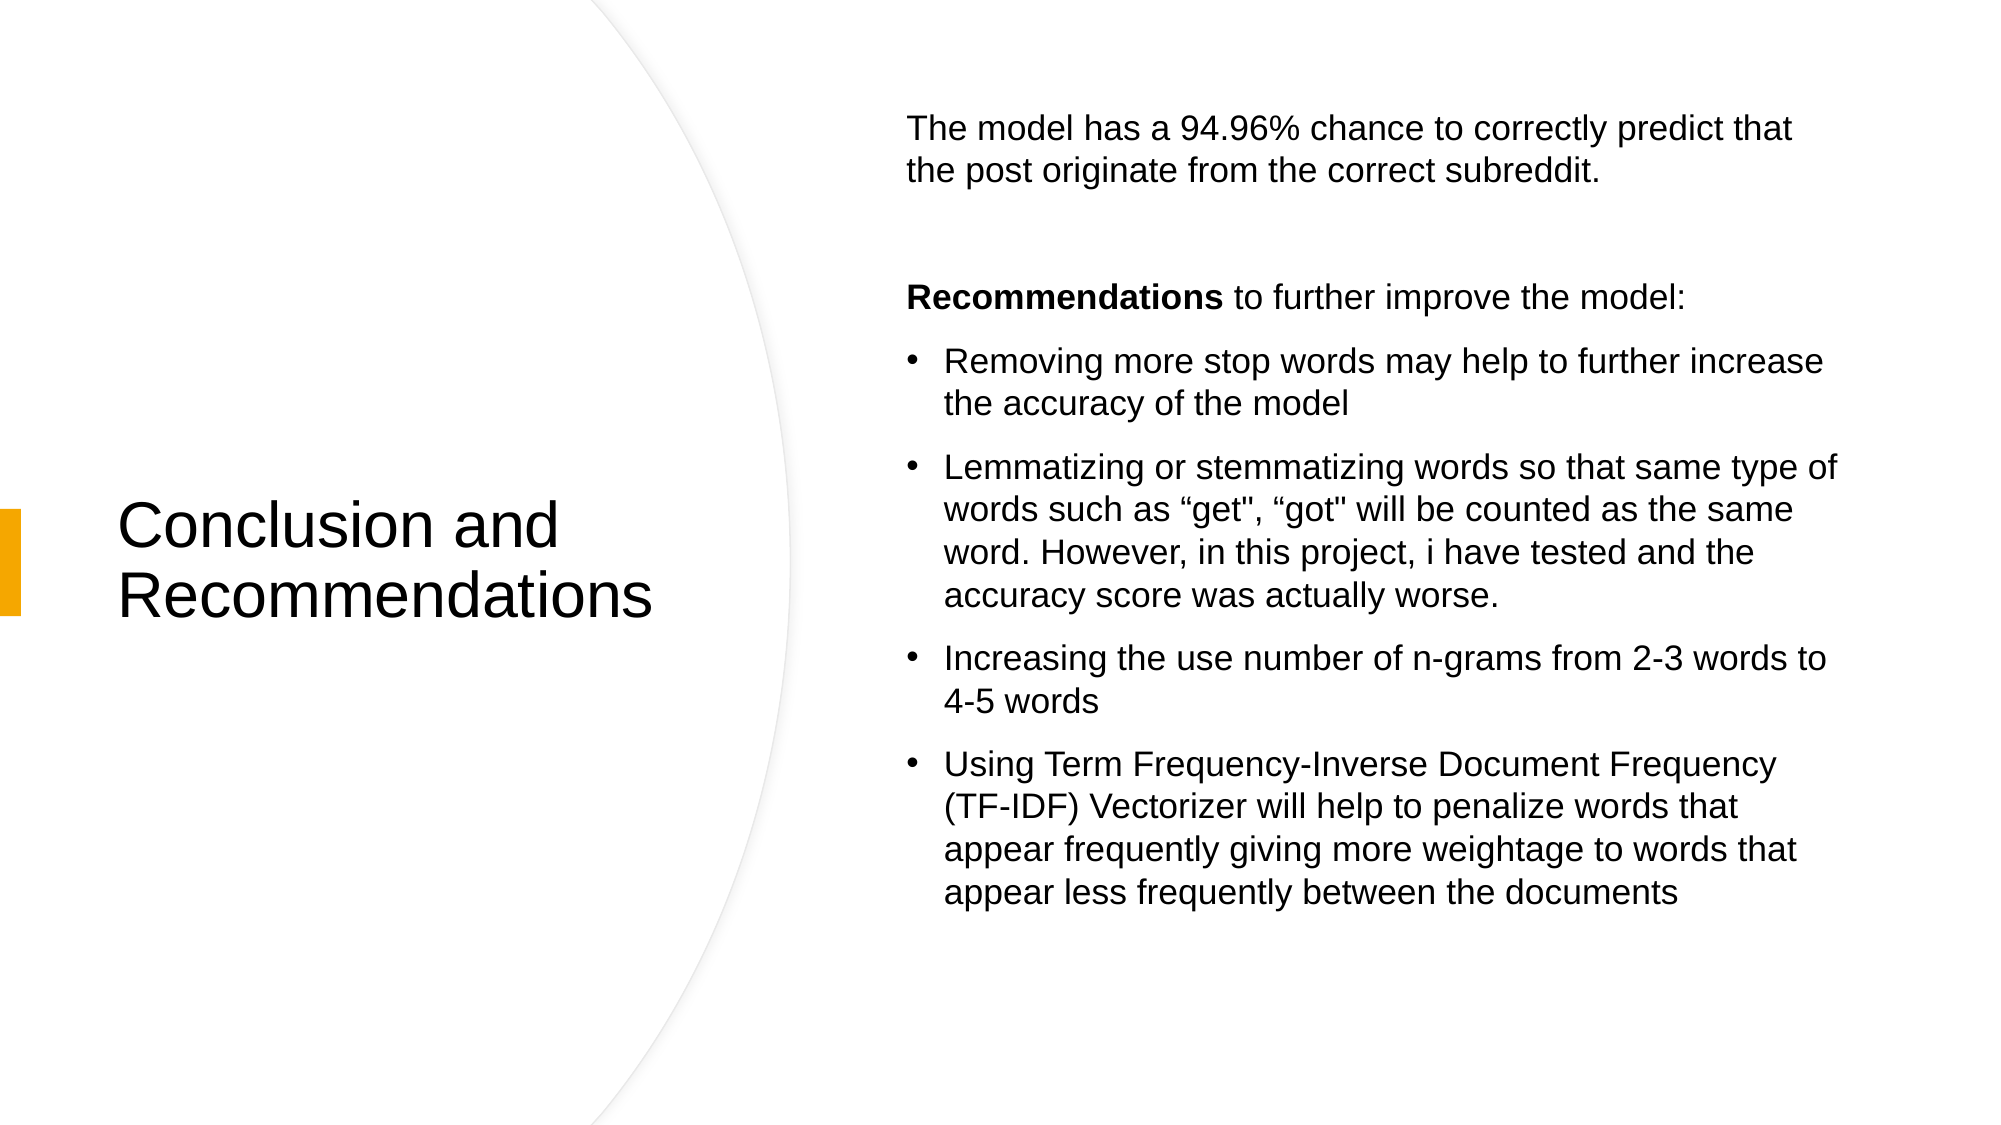

The model has a 94.96% chance to correctly predict that the post originate from the correct subreddit.

Recommendations to further improve the model:
Removing more stop words may help to further increase the accuracy of the model
Lemmatizing or stemmatizing words so that same type of words such as “get", “got" will be counted as the same word. However, in this project, i have tested and the accuracy score was actually worse.
Increasing the use number of n-grams from 2-3 words to 4-5 words
Using Term Frequency-Inverse Document Frequency (TF-IDF) Vectorizer will help to penalize words that appear frequently giving more weightage to words that appear less frequently between the documents

# Conclusion and Recommendations